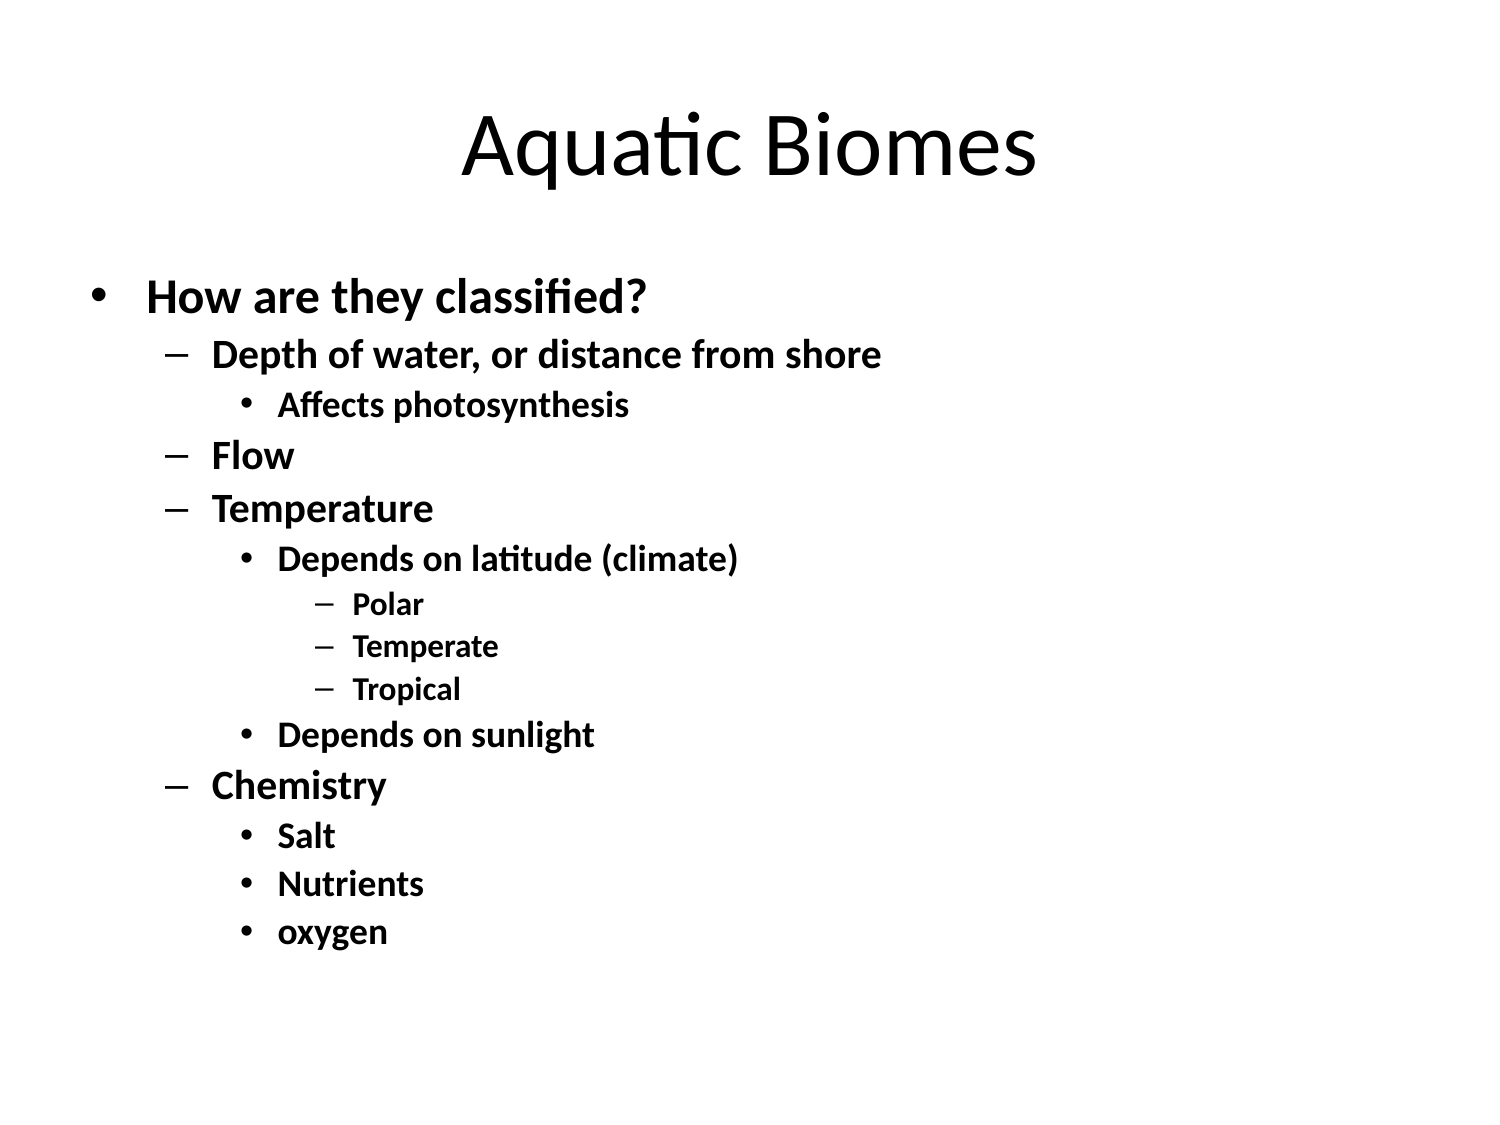

# Aquatic Biomes
How are they classified?
Depth of water, or distance from shore
Affects photosynthesis
Flow
Temperature
Depends on latitude (climate)
Polar
Temperate
Tropical
Depends on sunlight
Chemistry
Salt
Nutrients
oxygen